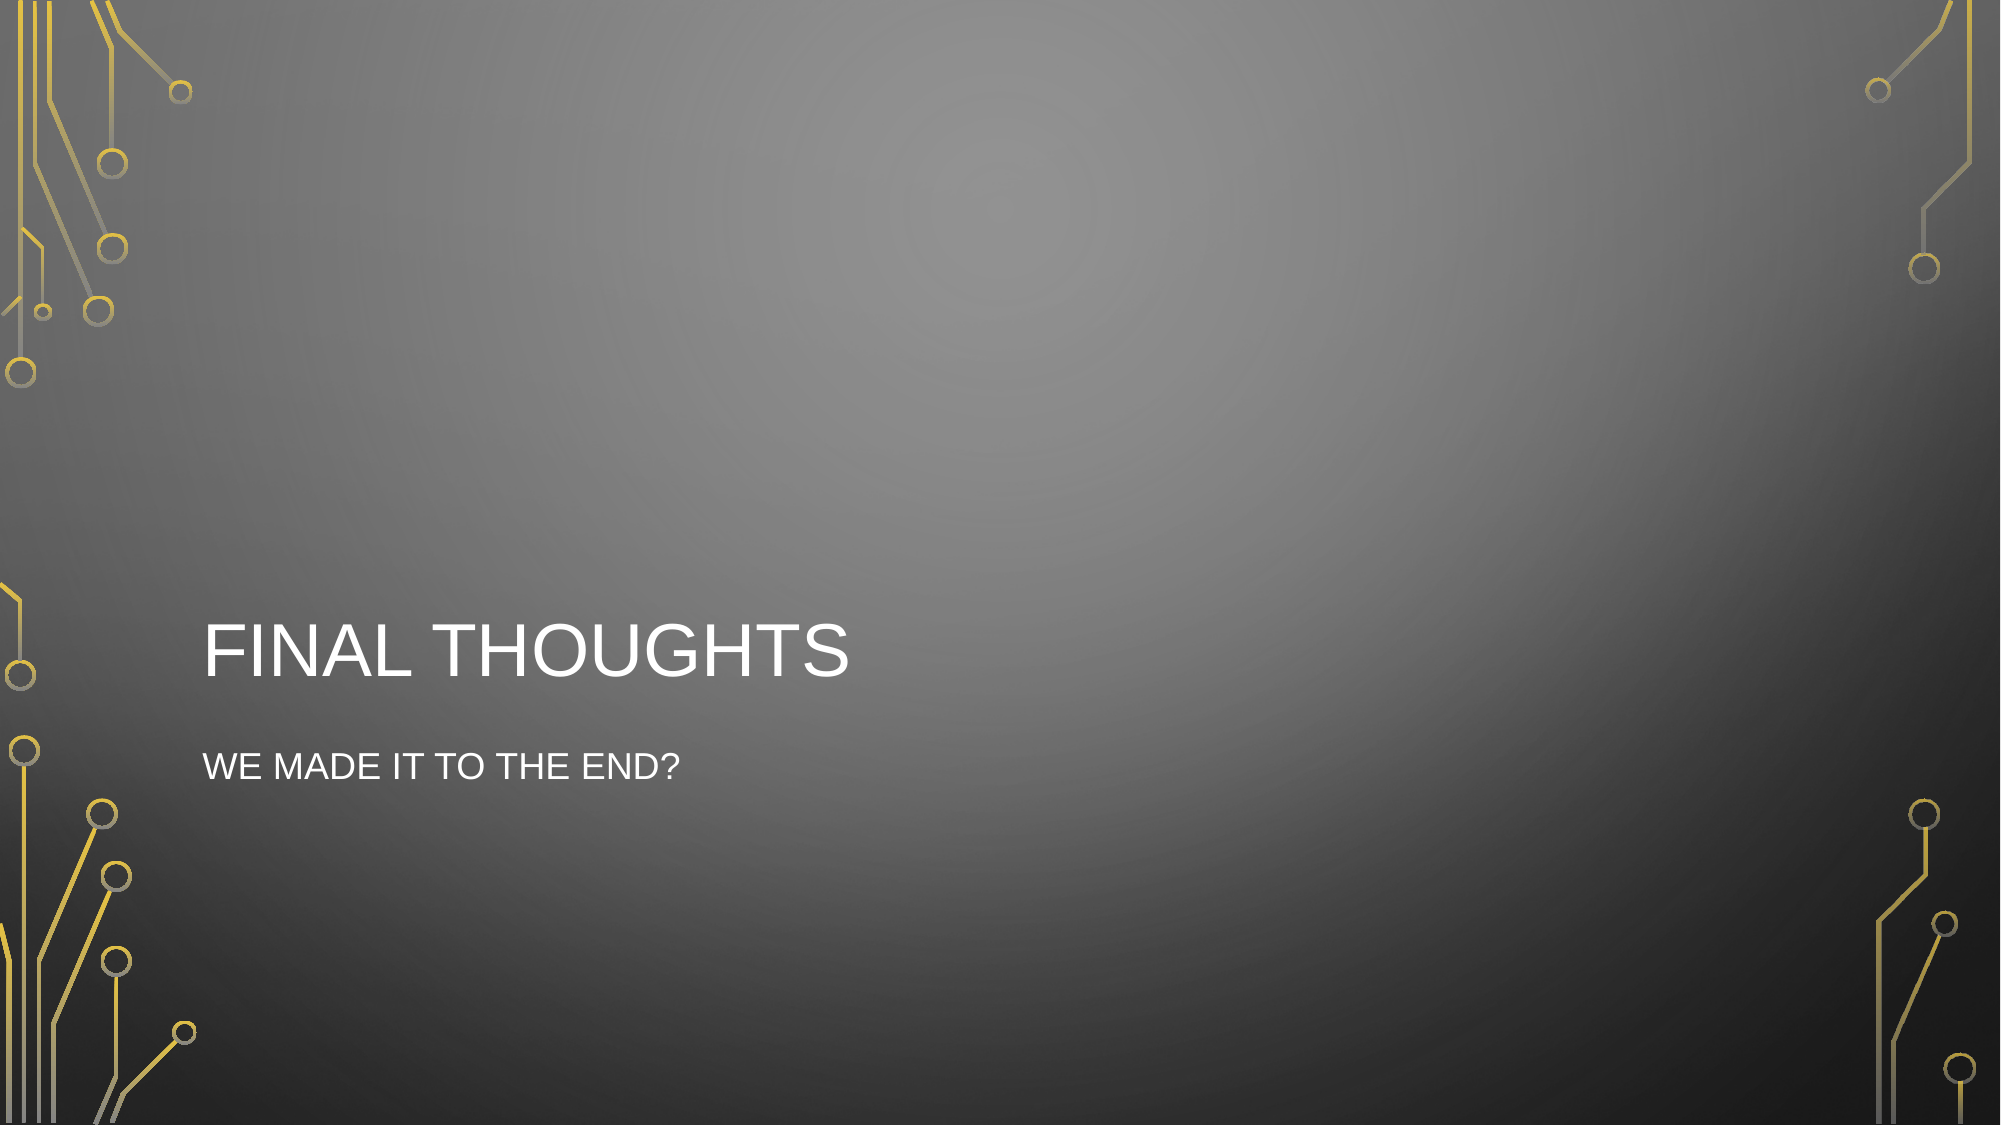

# Final Thoughts
We made it to the end?